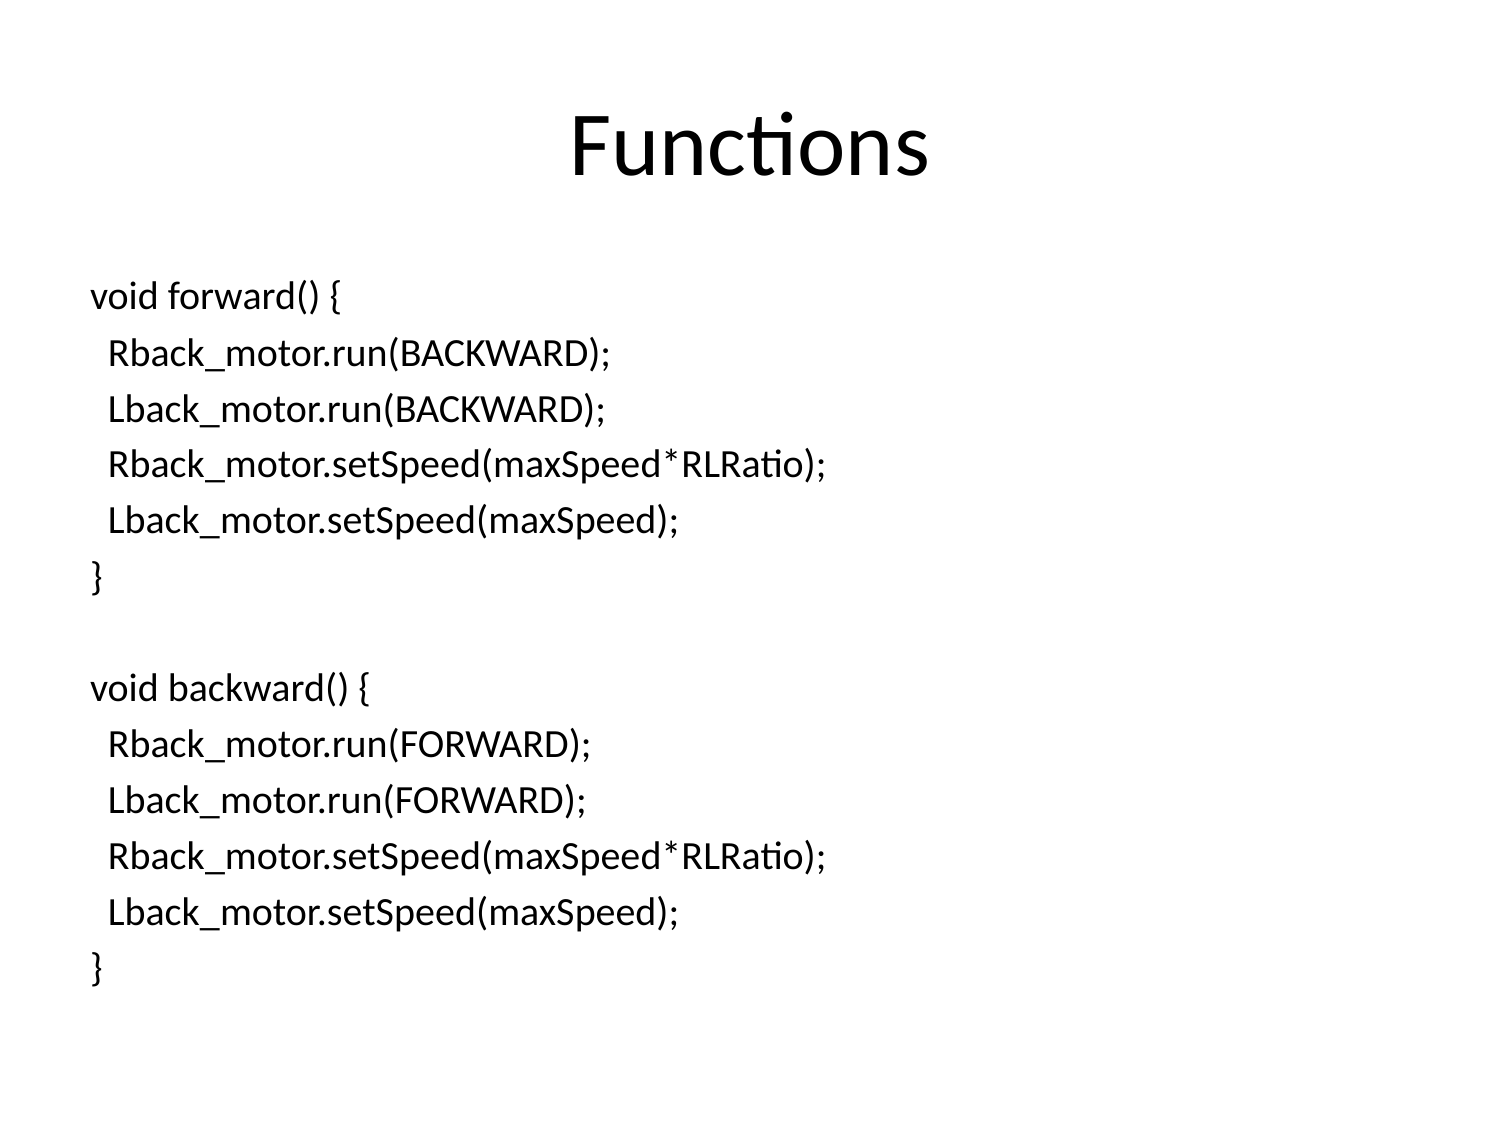

# Functions
void forward() {
  Rback_motor.run(BACKWARD);
  Lback_motor.run(BACKWARD);
  Rback_motor.setSpeed(maxSpeed*RLRatio);
  Lback_motor.setSpeed(maxSpeed);
}

void backward() {
  Rback_motor.run(FORWARD);
  Lback_motor.run(FORWARD);
  Rback_motor.setSpeed(maxSpeed*RLRatio);
  Lback_motor.setSpeed(maxSpeed);
}